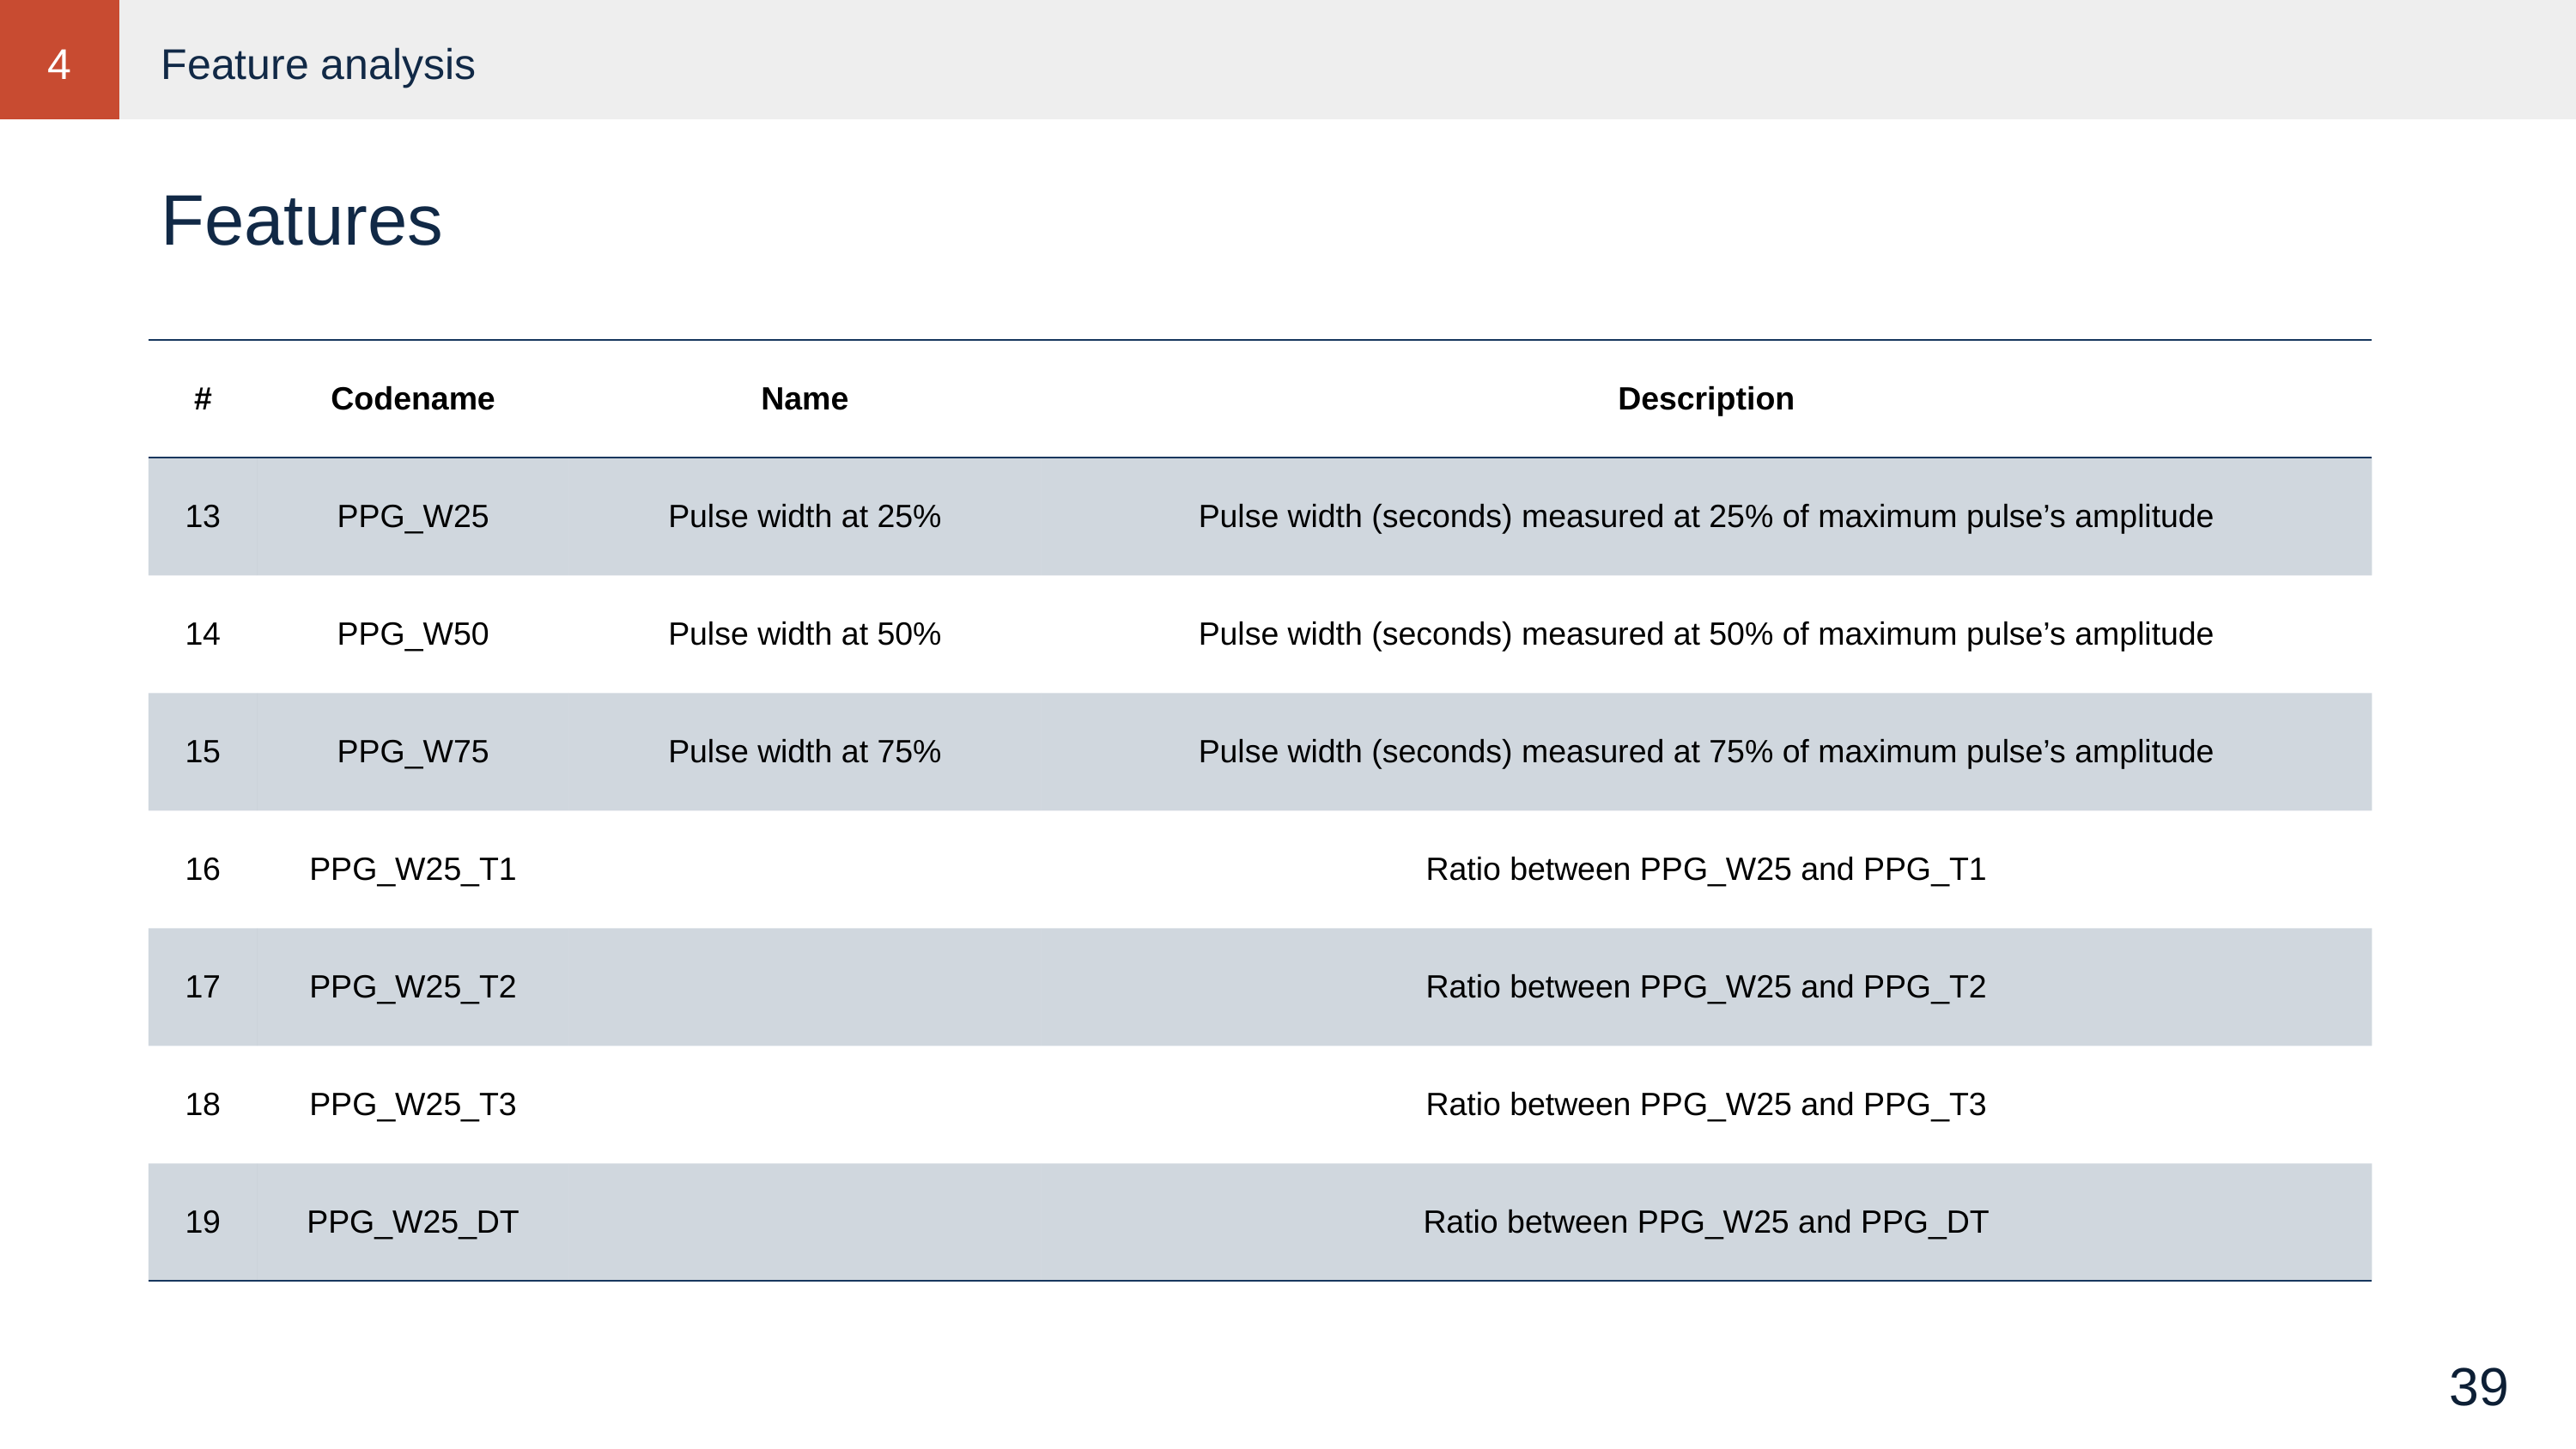

4
Feature analysis
Features
| # | Codename | Name | Description |
| --- | --- | --- | --- |
| 13 | PPG\_W25 | Pulse width at 25% | Pulse width (seconds) measured at 25% of maximum pulse’s amplitude |
| 14 | PPG\_W50 | Pulse width at 50% | Pulse width (seconds) measured at 50% of maximum pulse’s amplitude |
| 15 | PPG\_W75 | Pulse width at 75% | Pulse width (seconds) measured at 75% of maximum pulse’s amplitude |
| 16 | PPG\_W25\_T1 |  | Ratio between PPG\_W25 and PPG\_T1 |
| 17 | PPG\_W25\_T2 |  | Ratio between PPG\_W25 and PPG\_T2 |
| 18 | PPG\_W25\_T3 |  | Ratio between PPG\_W25 and PPG\_T3 |
| 19 | PPG\_W25\_DT |  | Ratio between PPG\_W25 and PPG\_DT |
39